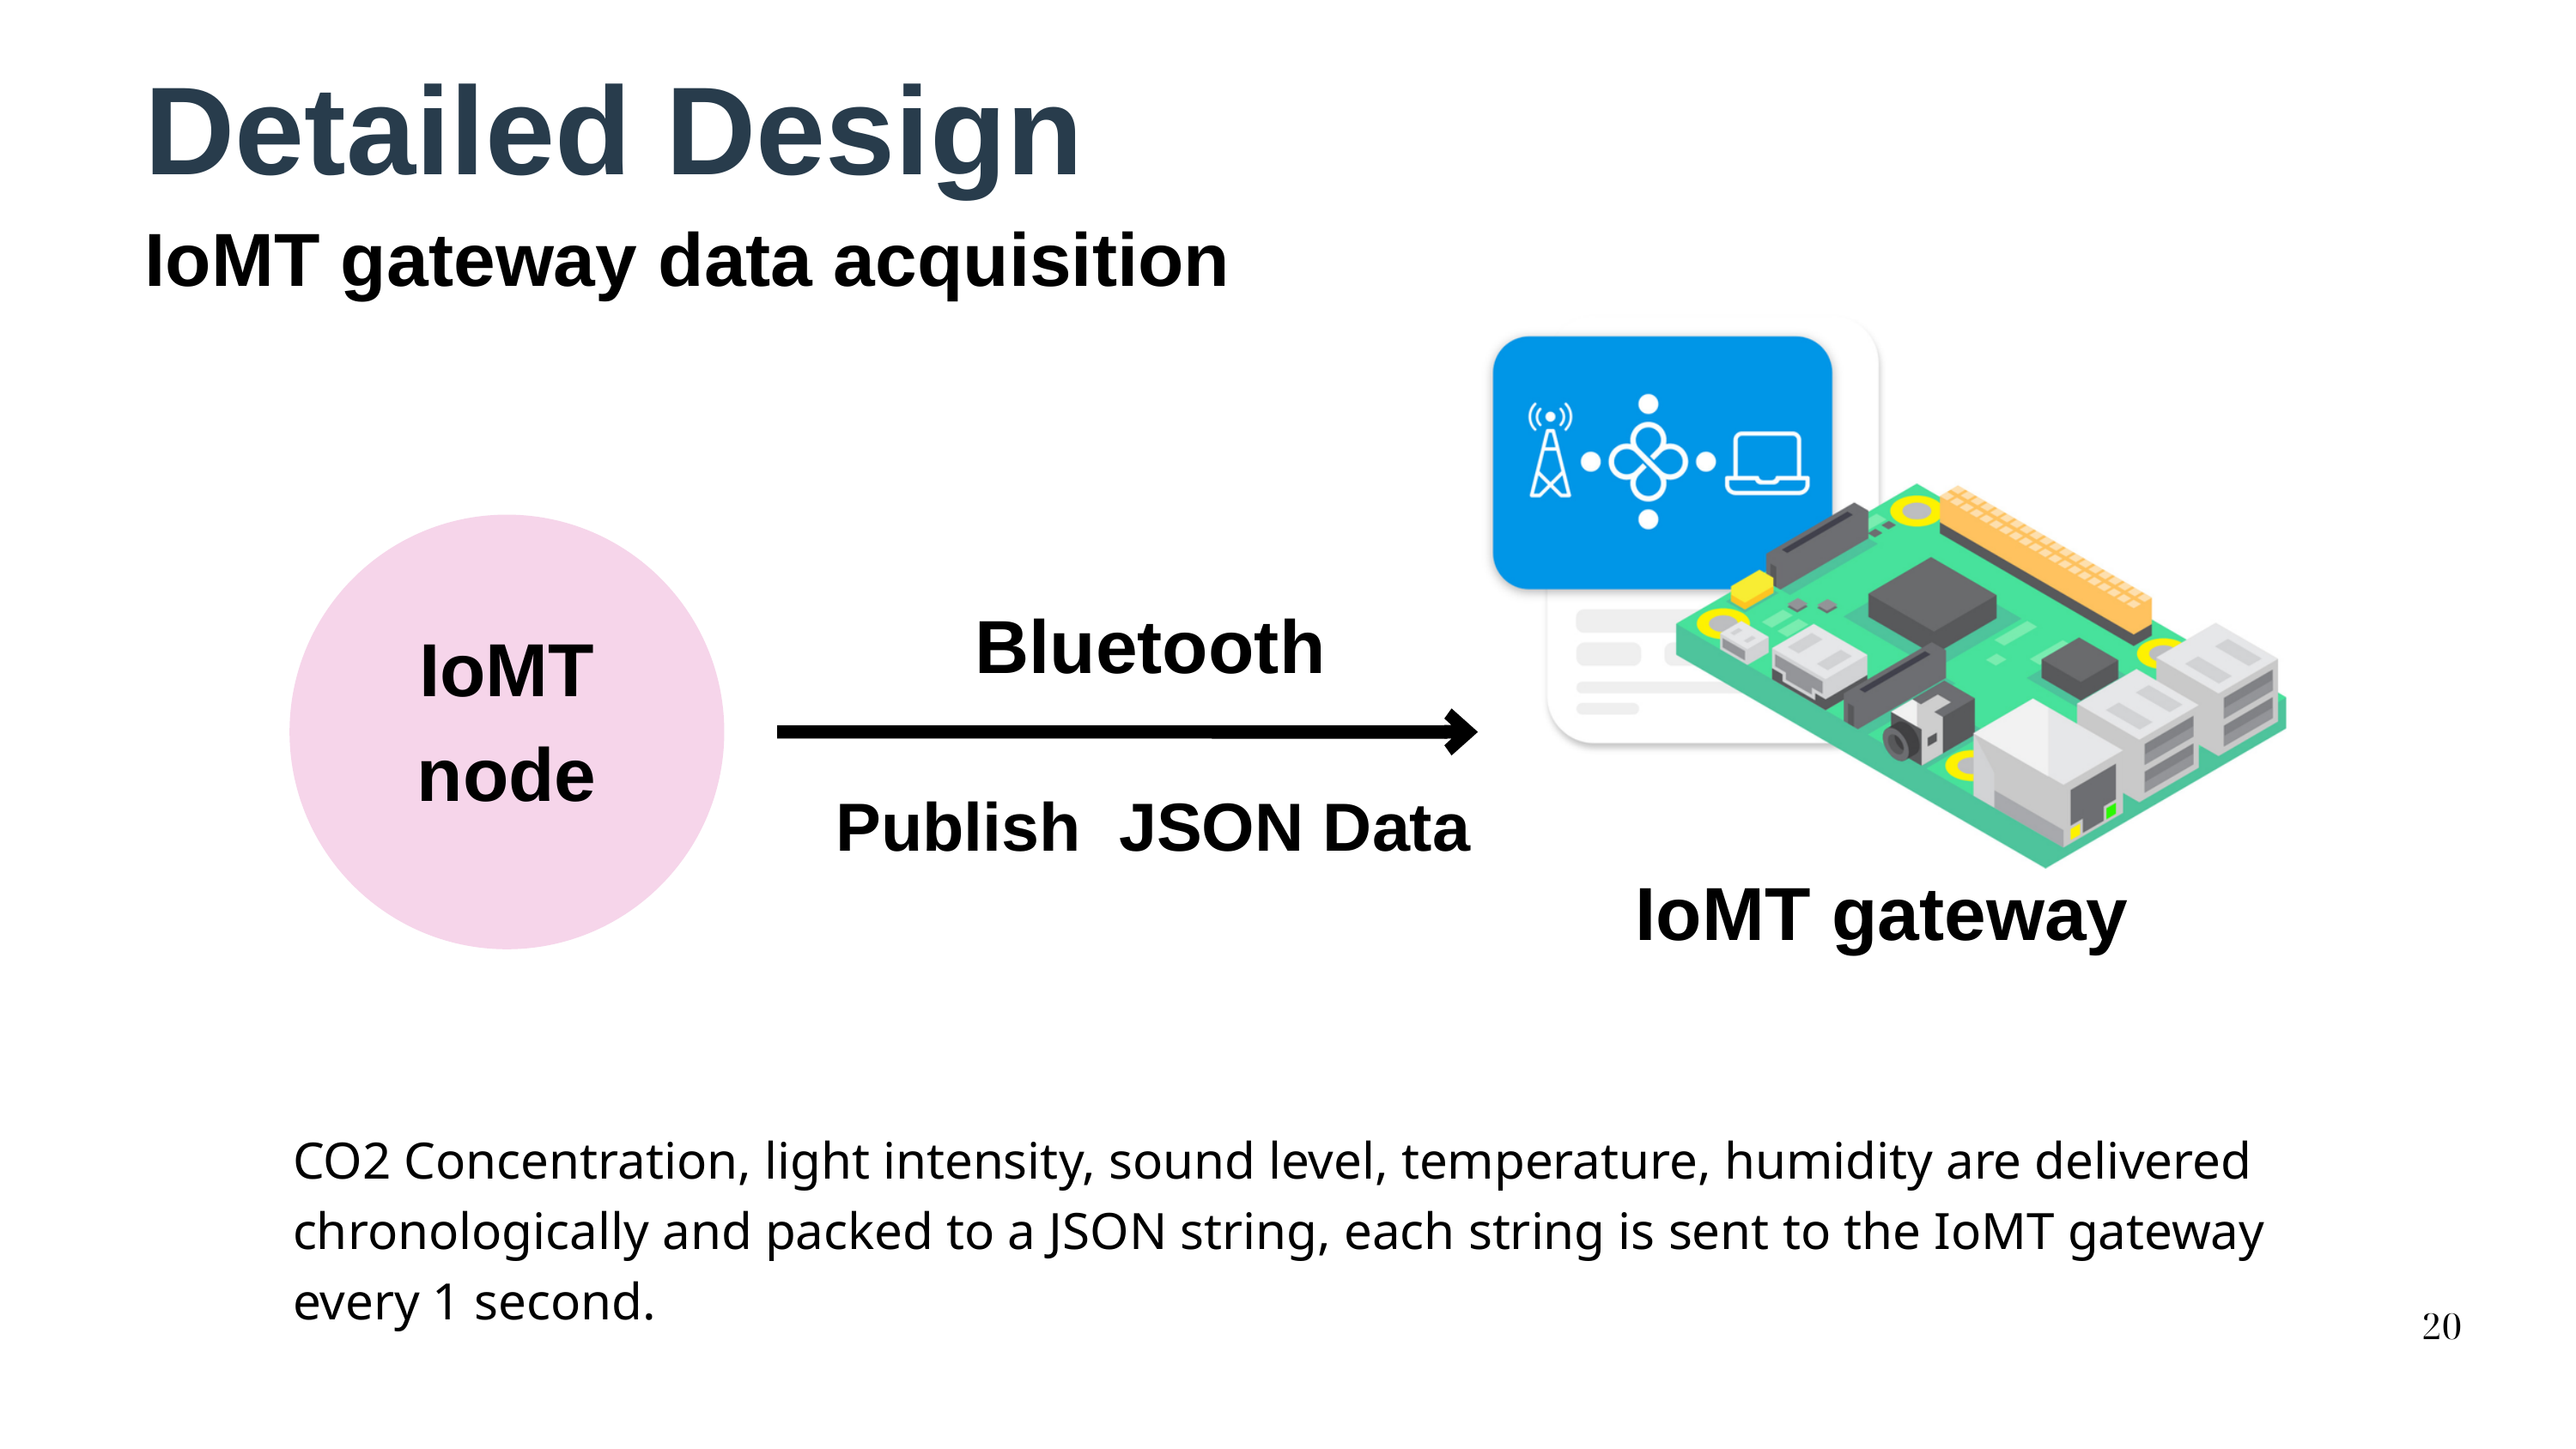

Detailed Design
IoMT gateway data acquisition

IoMT node
Bluetooth

Publish  JSON Data
IoMT gateway
CO2 Concentration, light intensity, sound level, temperature, humidity are delivered chronologically and packed to a JSON string, each string is sent to the IoMT gateway every 1 second.
20